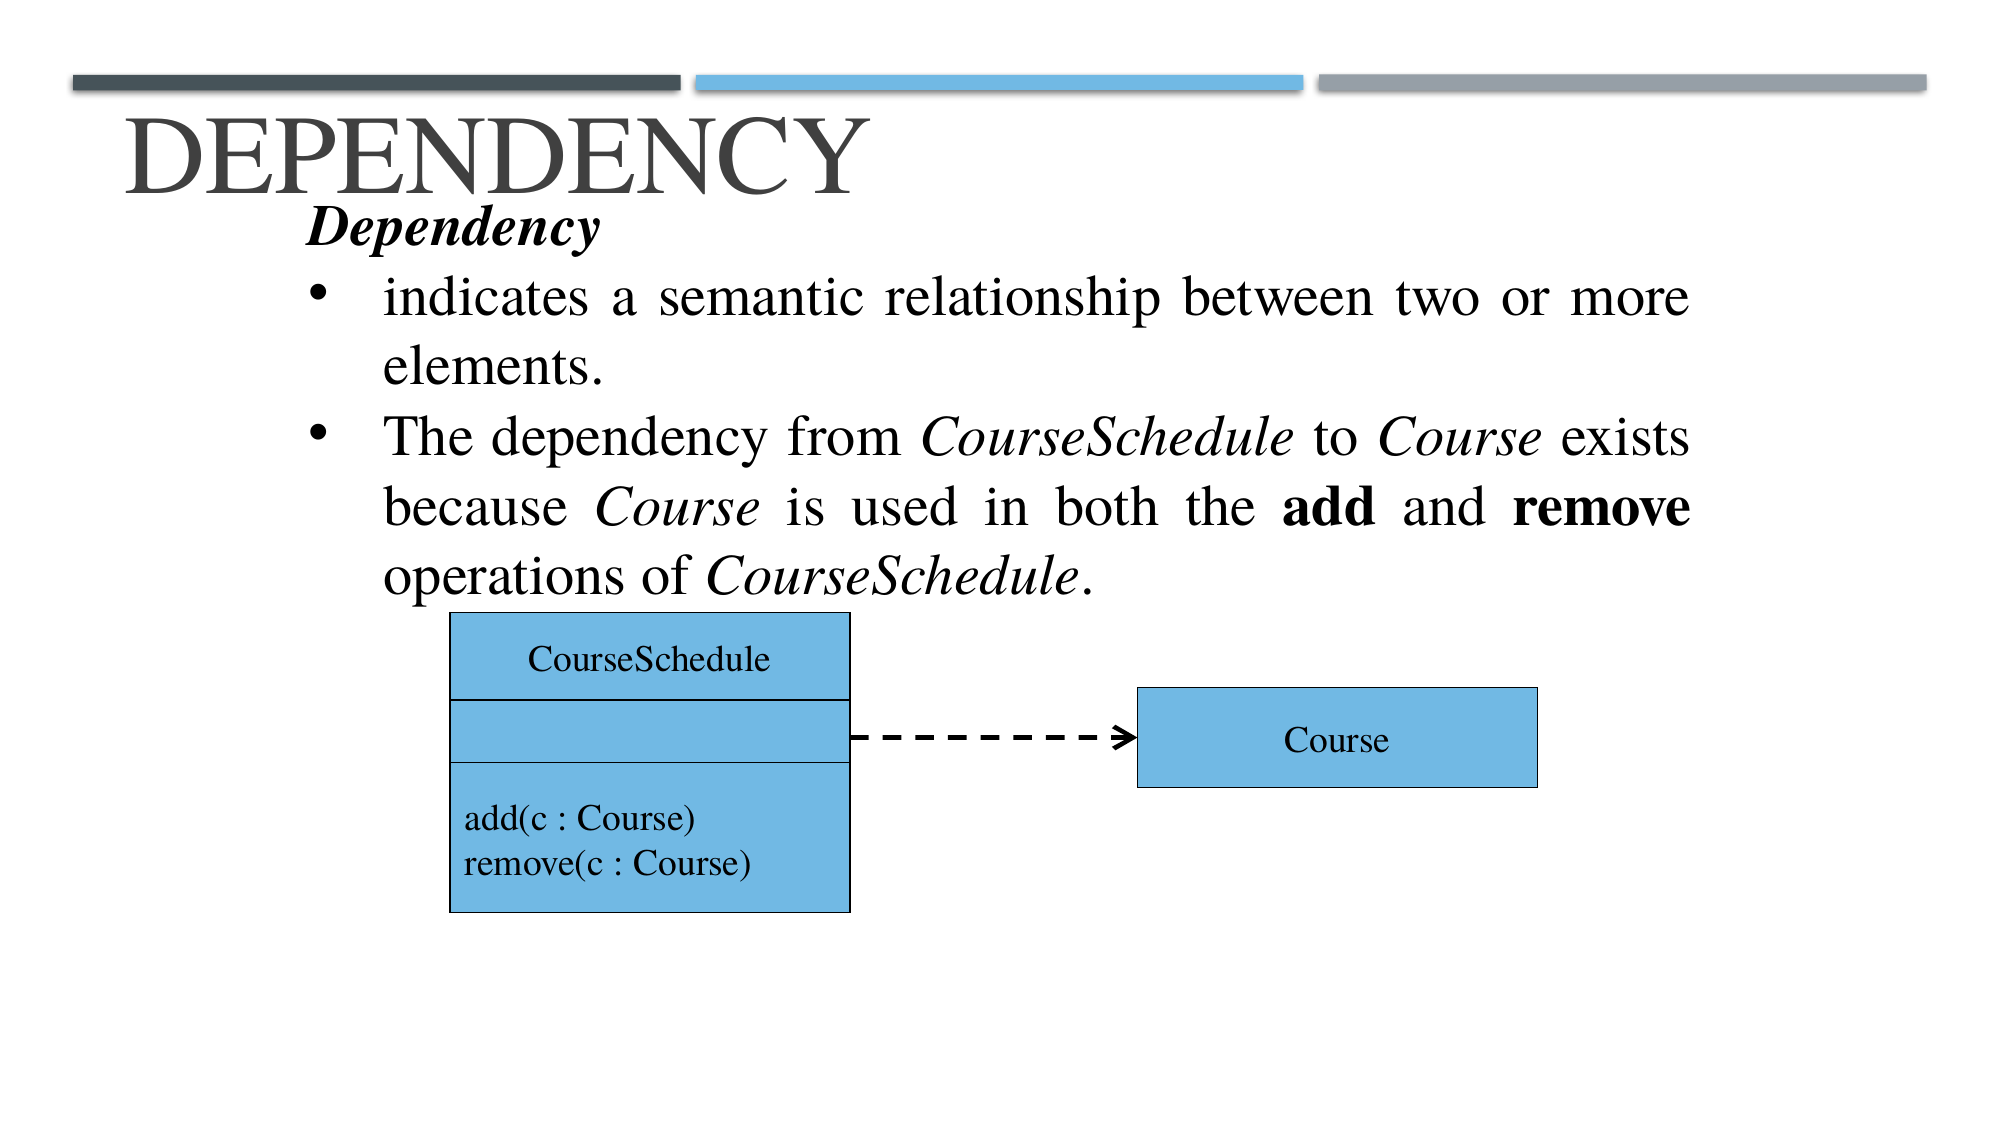

# Dependency
Dependency
indicates a semantic relationship between two or more elements.
The dependency from CourseSchedule to Course exists because Course is used in both the add and remove operations of CourseSchedule.

CourseSchedule
Course

add(c : Course)
remove(c : Course)